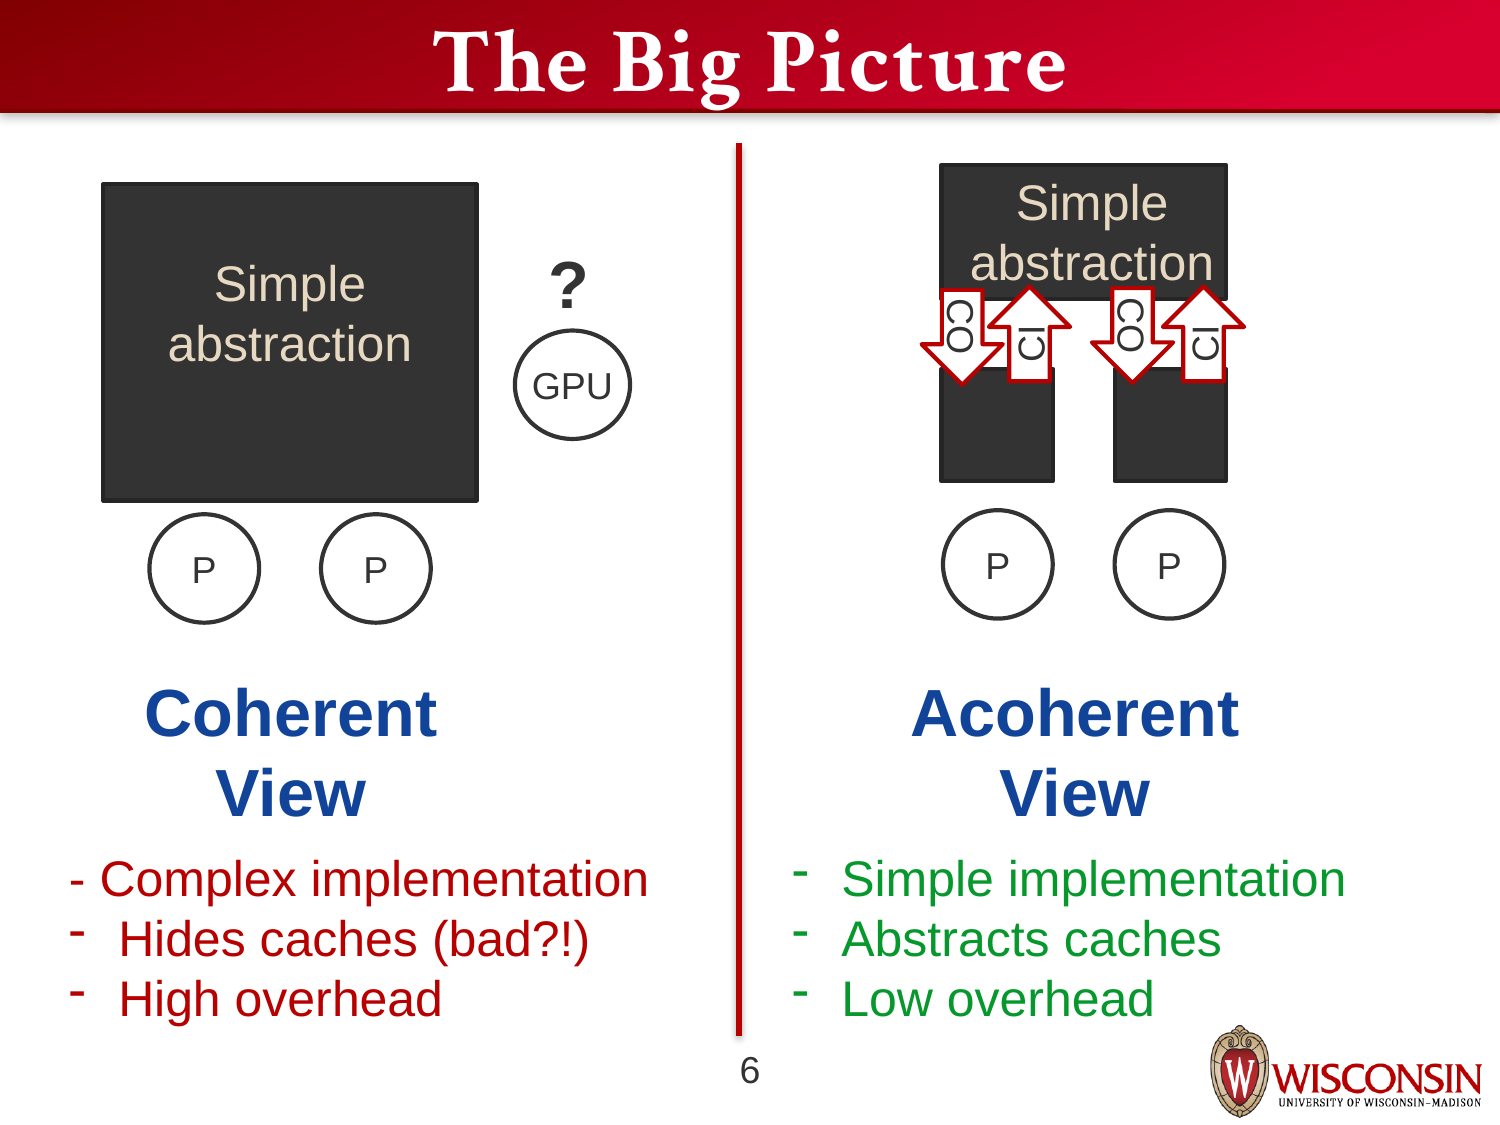

# The Big Picture
Simple abstraction

CI
CI
CO
CO

P
P
Acoherent
View

Simple abstraction

?
L2
GPU
L1
L1
P
P
Coherent
View
- Complex implementation
 Hides caches (bad?!)
 High overhead
 Simple implementation
 Abstracts caches
 Low overhead